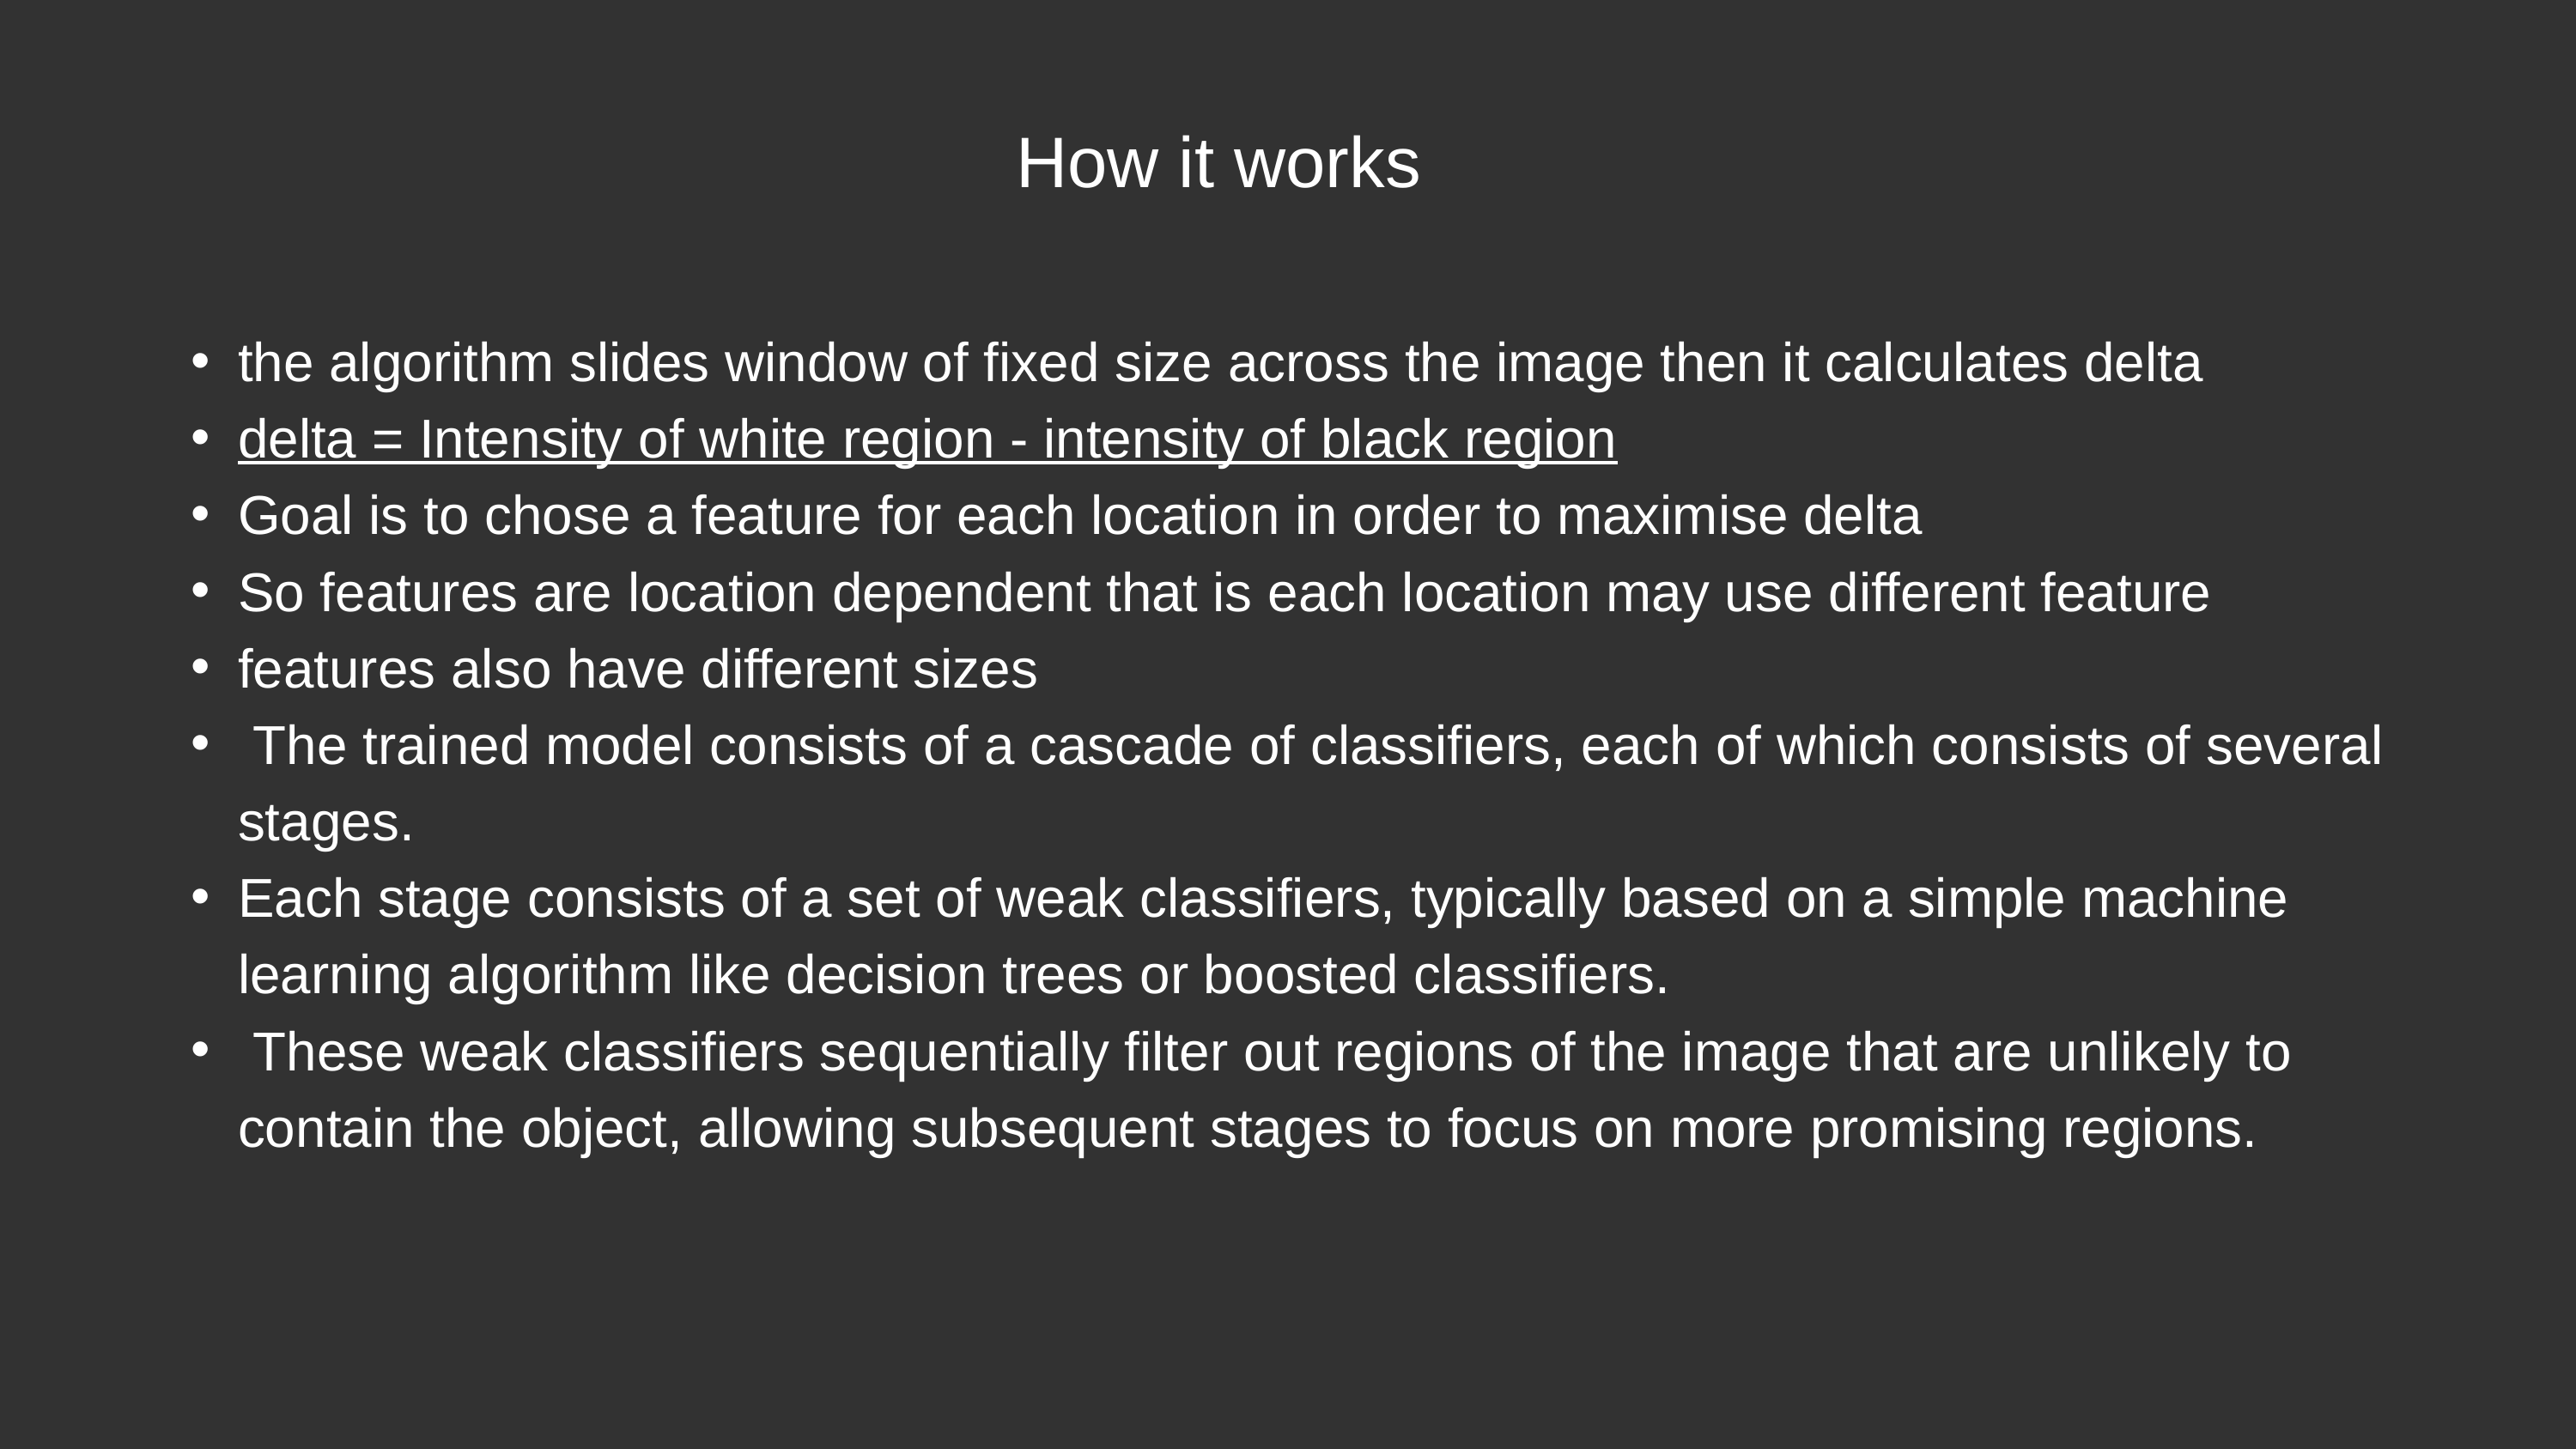

How it works
the algorithm slides window of fixed size across the image then it calculates delta
delta = Intensity of white region - intensity of black region
Goal is to chose a feature for each location in order to maximise delta
So features are location dependent that is each location may use different feature
features also have different sizes
 The trained model consists of a cascade of classifiers, each of which consists of several stages.
Each stage consists of a set of weak classifiers, typically based on a simple machine learning algorithm like decision trees or boosted classifiers.
 These weak classifiers sequentially filter out regions of the image that are unlikely to contain the object, allowing subsequent stages to focus on more promising regions.